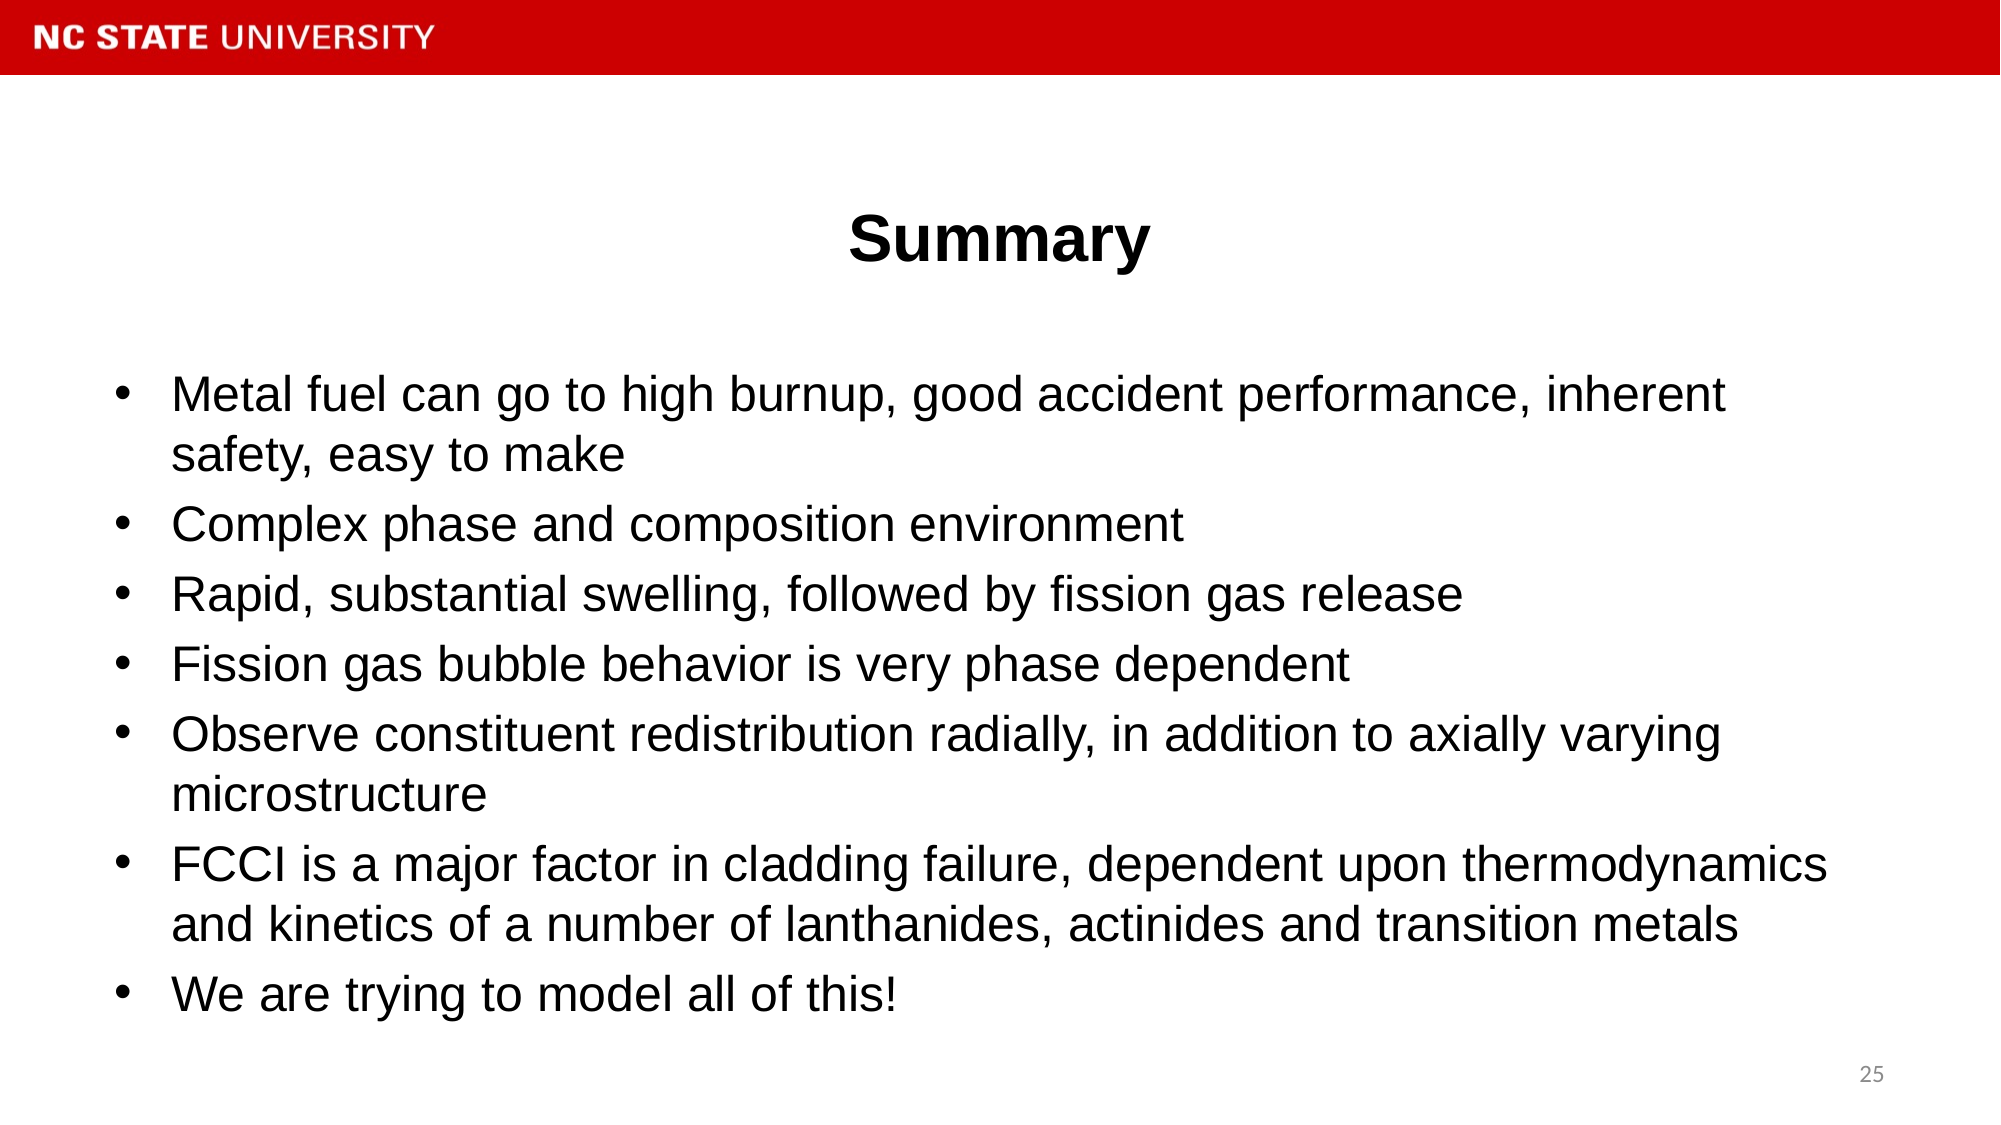

# Summary
Metal fuel can go to high burnup, good accident performance, inherent safety, easy to make
Complex phase and composition environment
Rapid, substantial swelling, followed by fission gas release
Fission gas bubble behavior is very phase dependent
Observe constituent redistribution radially, in addition to axially varying microstructure
FCCI is a major factor in cladding failure, dependent upon thermodynamics and kinetics of a number of lanthanides, actinides and transition metals
We are trying to model all of this!
25